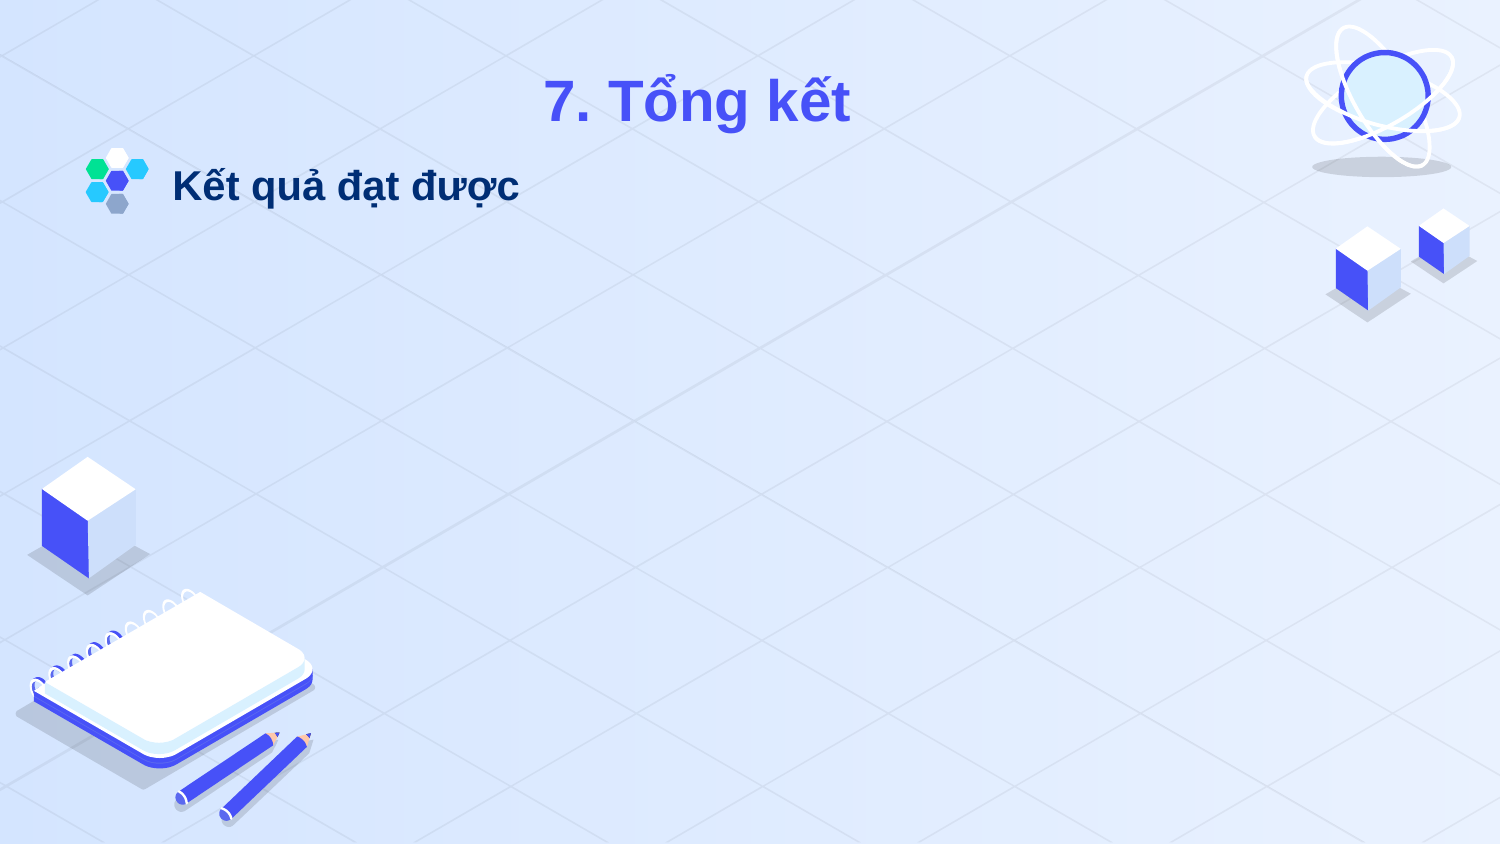

# 7. Tổng kết
Kết quả đạt được